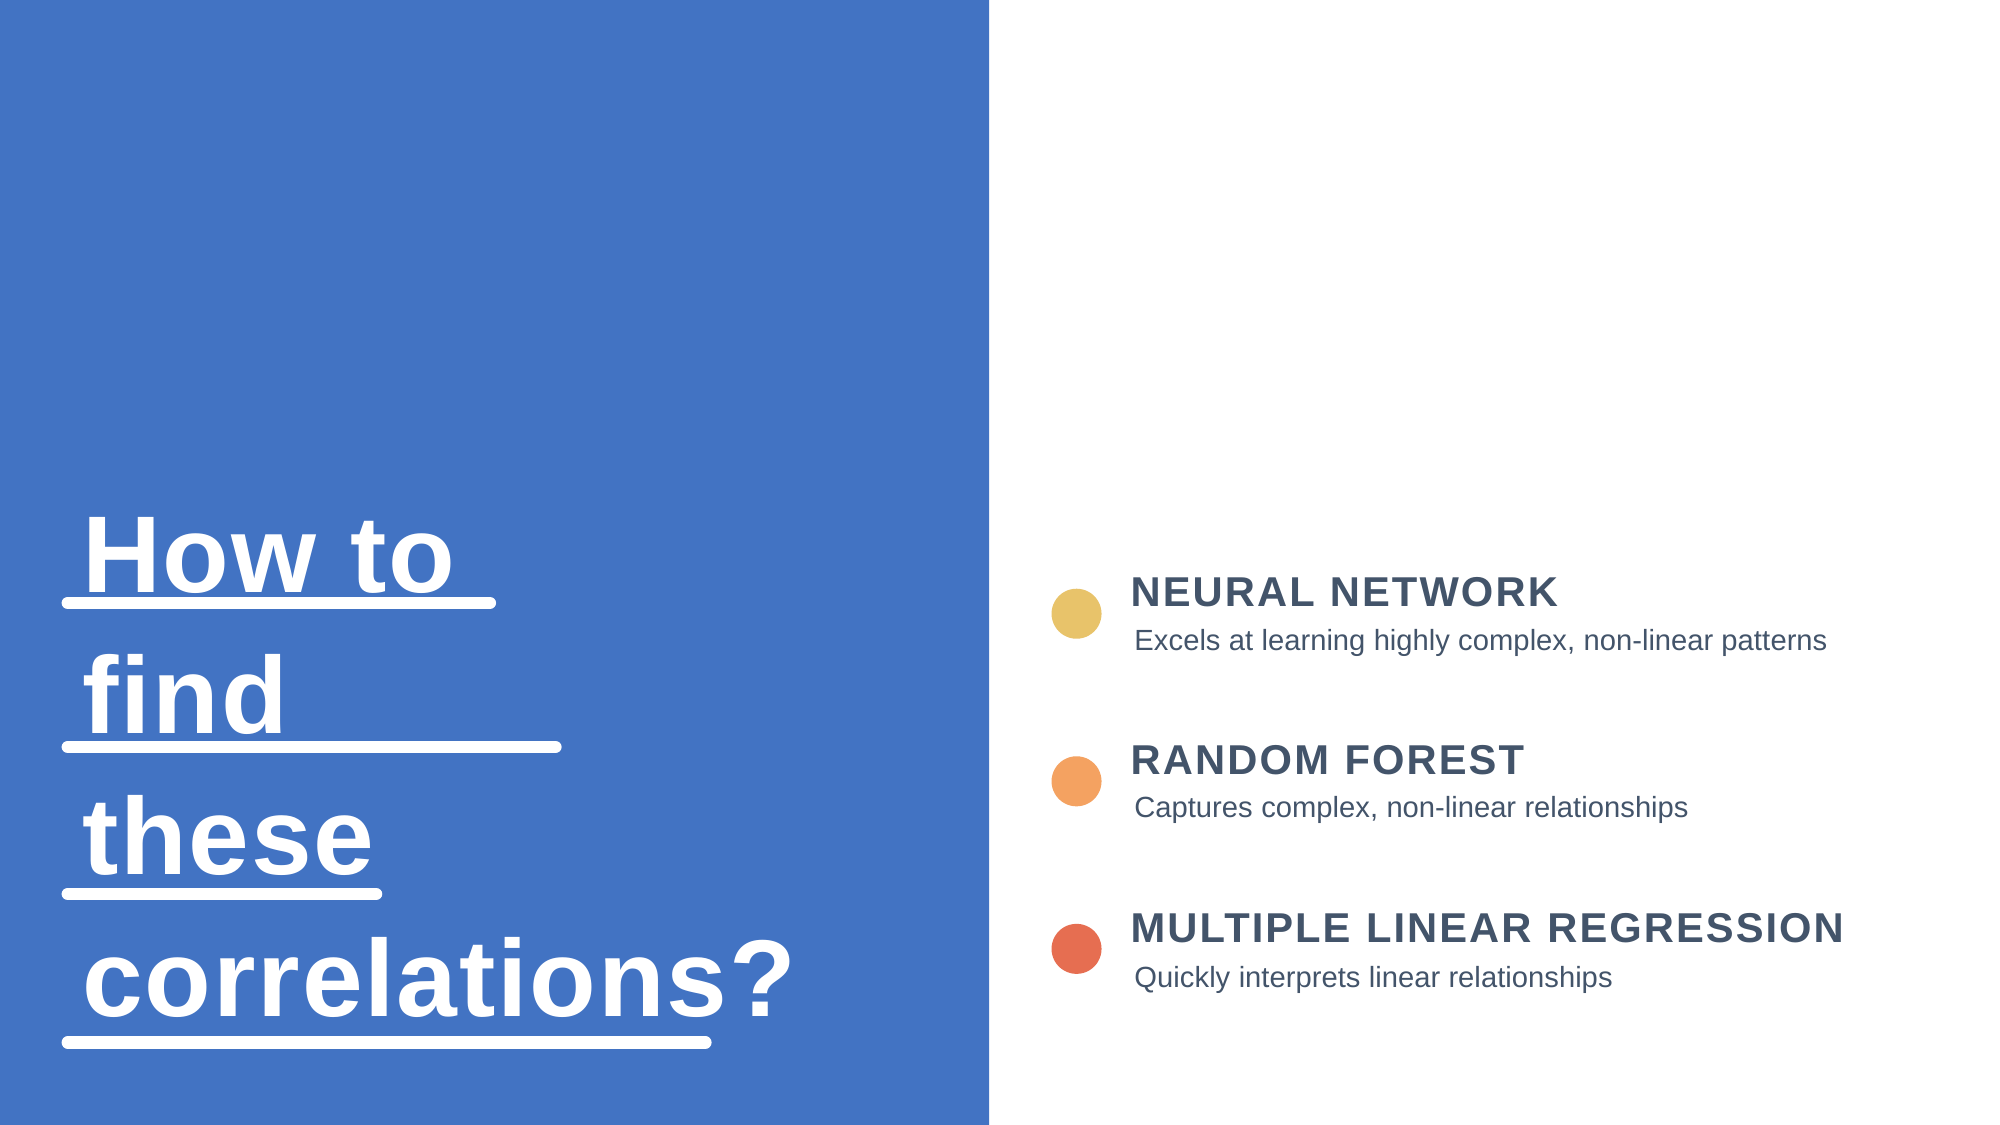

# How to find these correlations?
Neural Network

Excels at learning highly complex, non-linear patterns

Random Forest

Captures complex, non-linear relationships

Multiple Linear Regression

Quickly interprets linear relationships